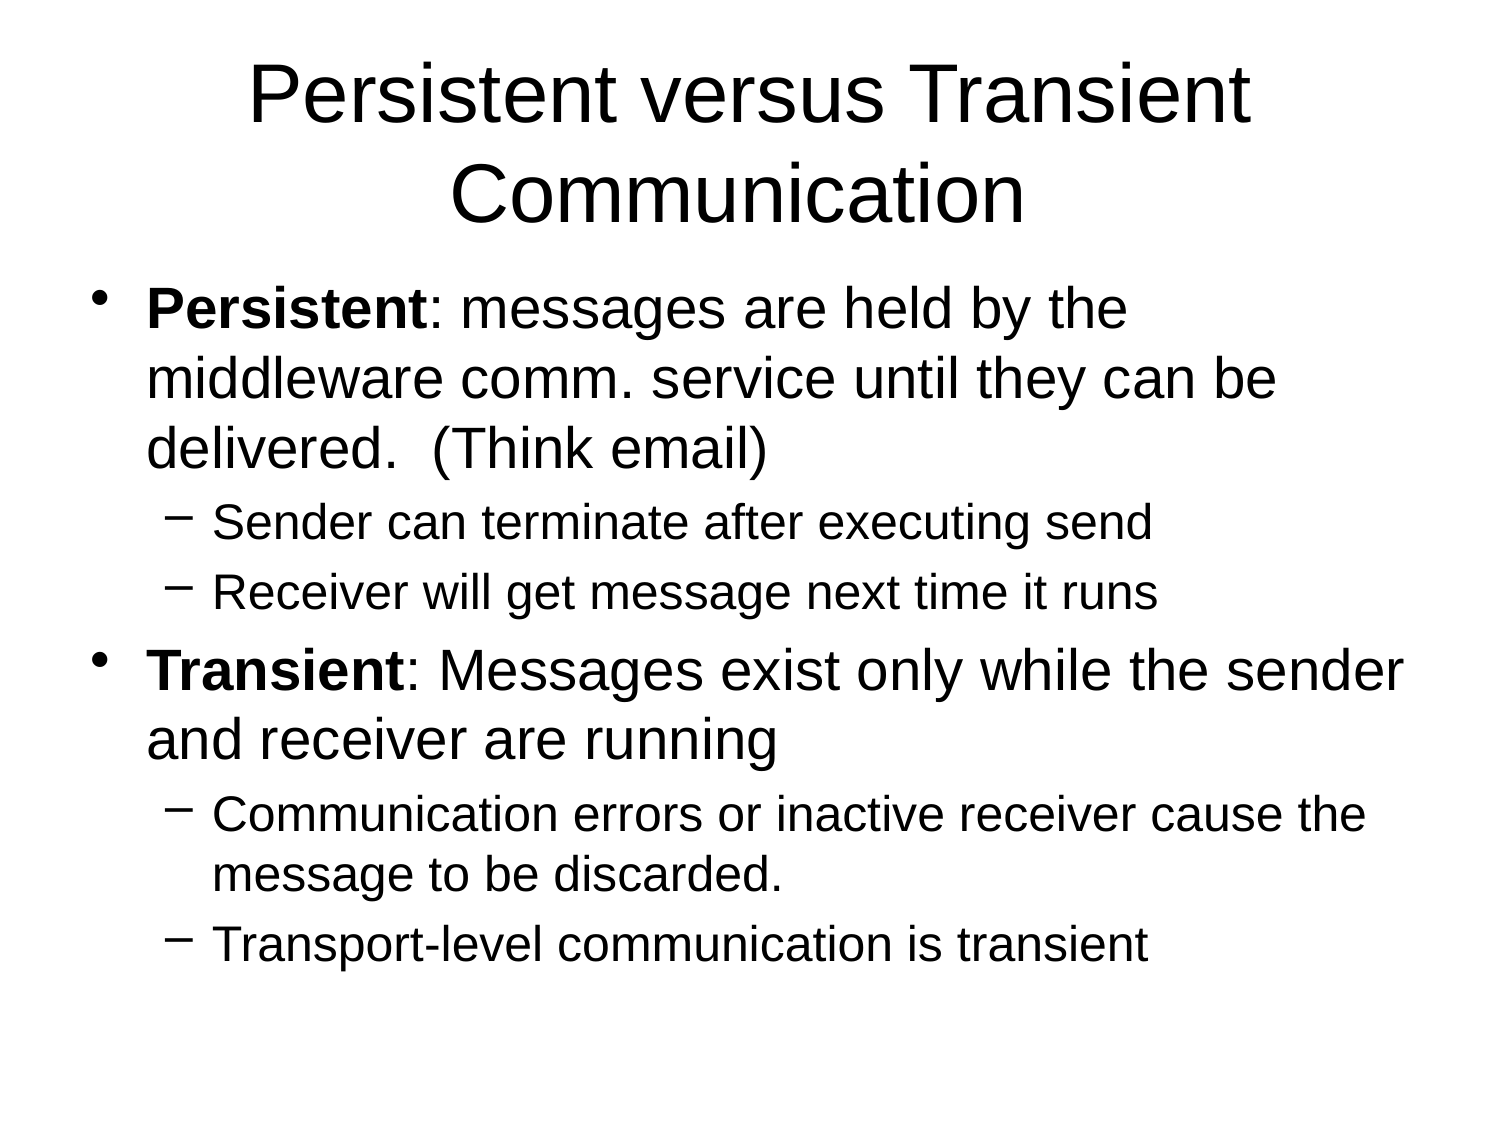

# Persistent versus Transient Communication
Persistent: messages are held by the middleware comm. service until they can be delivered.  (Think email)
Sender can terminate after executing send
Receiver will get message next time it runs
Transient: Messages exist only while the sender and receiver are running
Communication errors or inactive receiver cause the message to be discarded.
Transport-level communication is transient